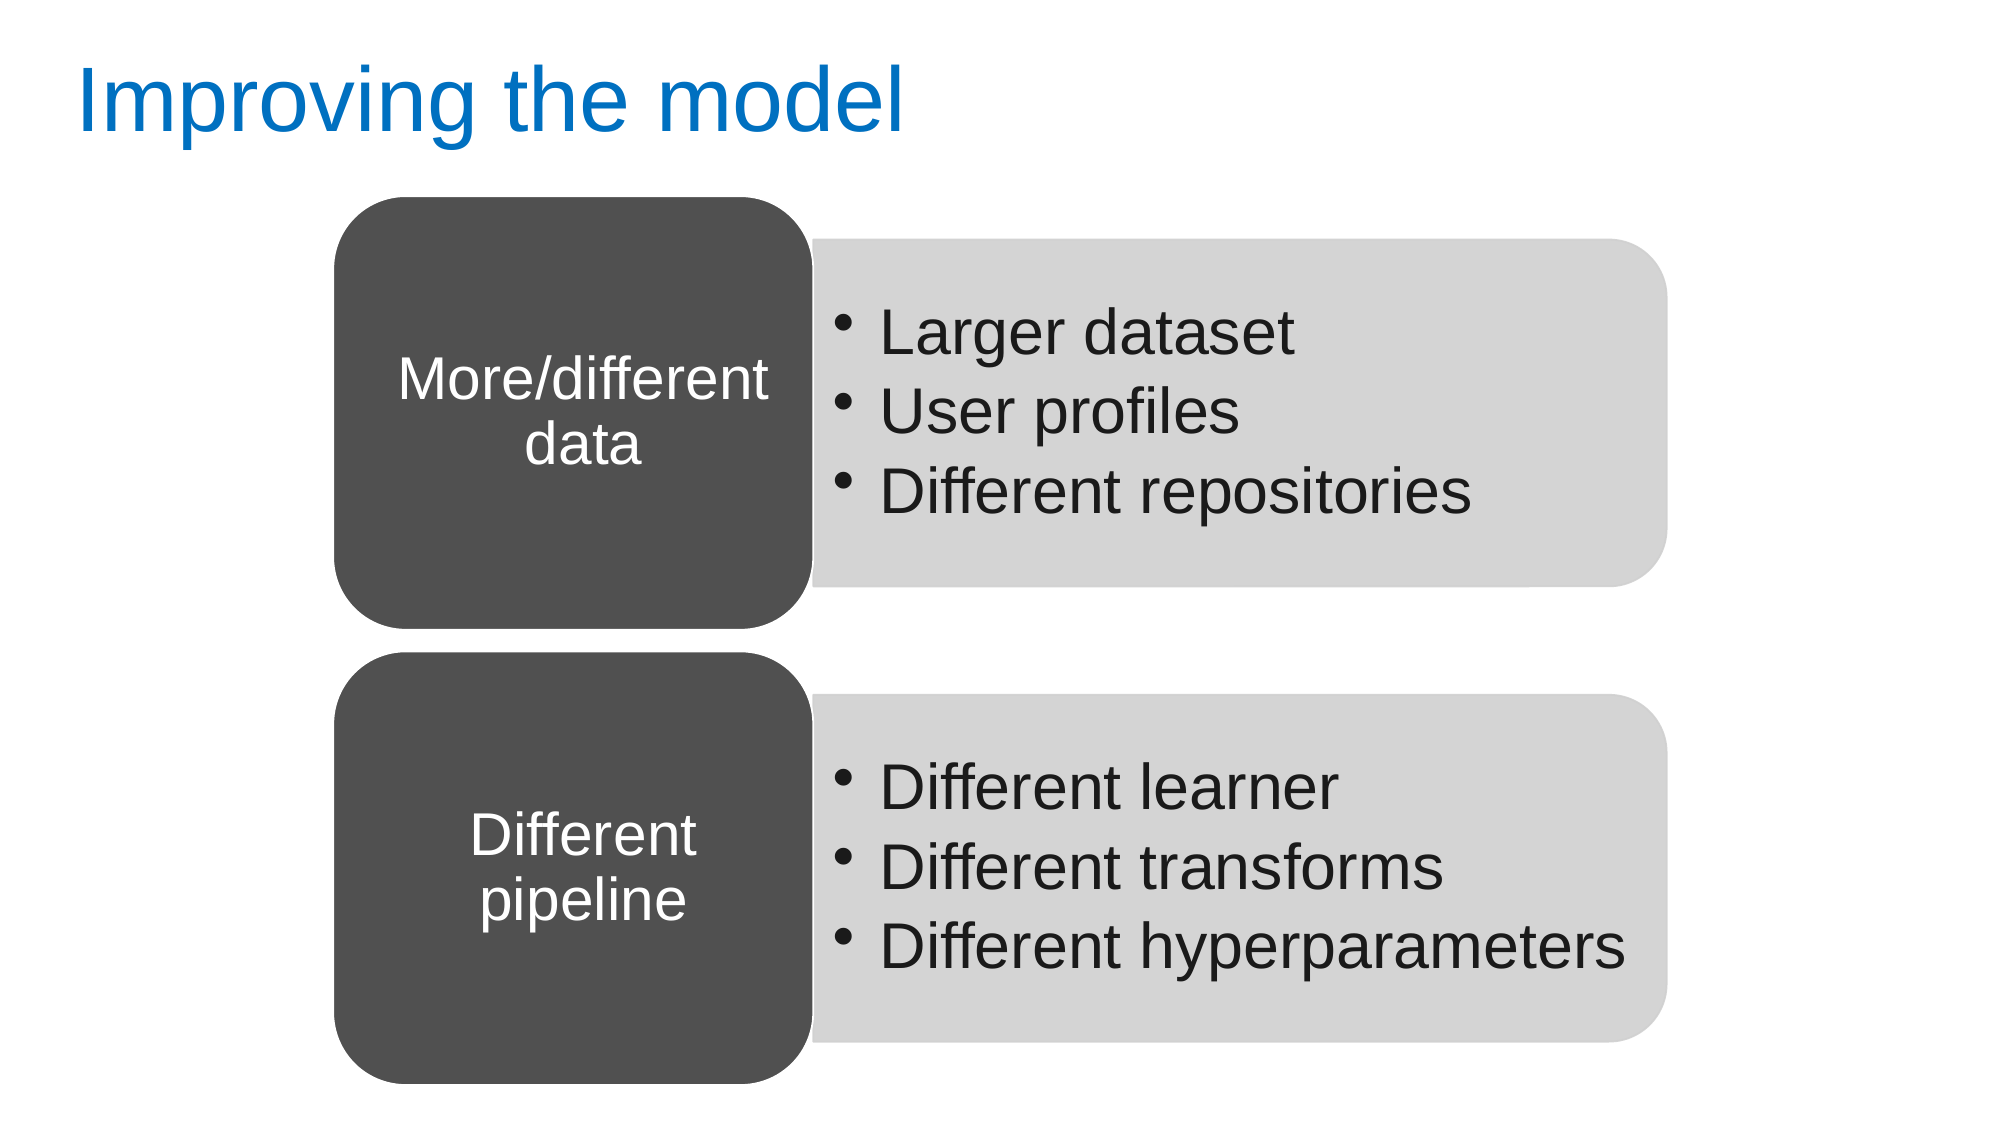

Improving the model
Larger dataset
User profiles
Different repositories
More/different data
Different learner
Different transforms
Different hyperparameters
Different pipeline
“Programming the Unprogrammable” “Programming the Unprogrammable”